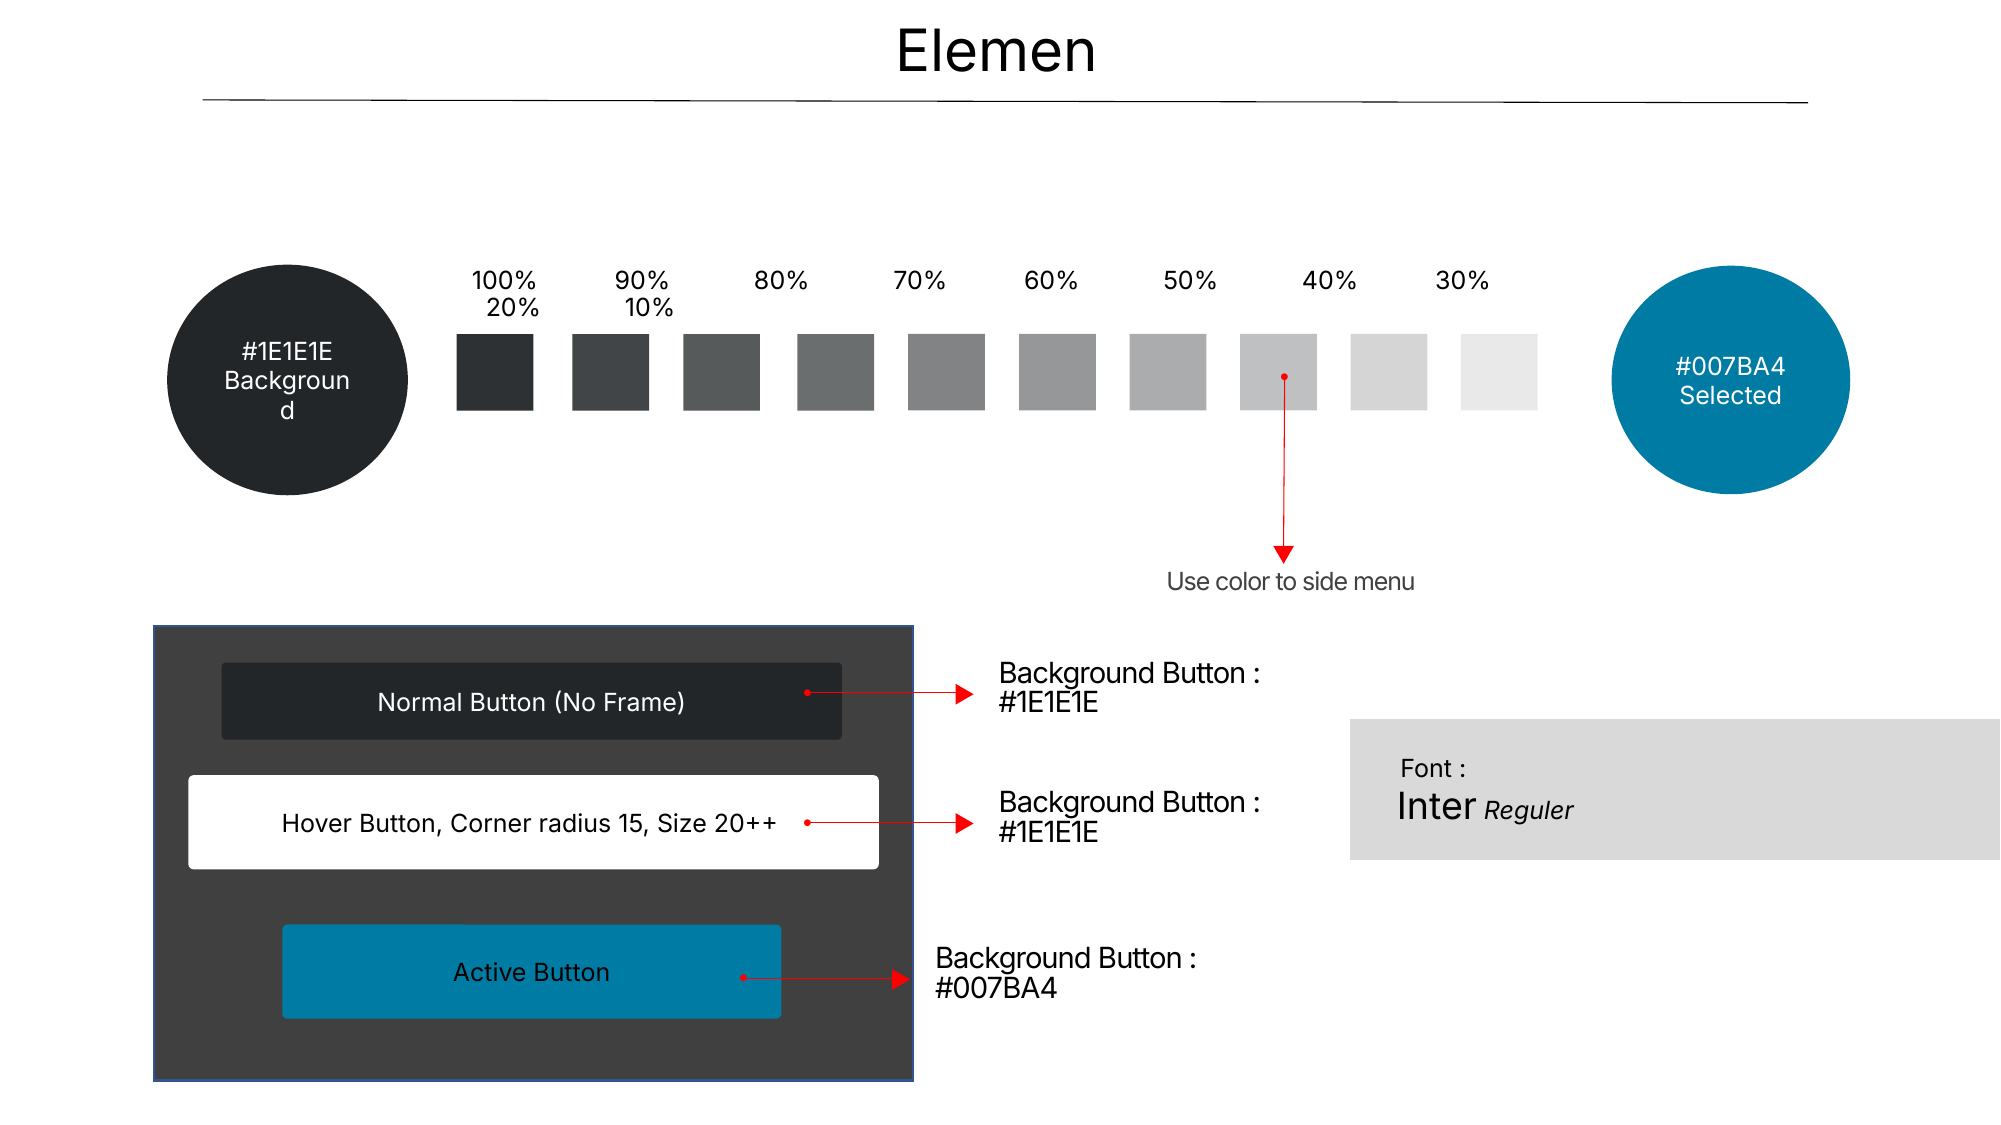

Elemen
#1E1E1E
Background
#007BA4
Selected
# 100%           90%            80%            70%           60%            50%            40%           30%            20%            10%

Use color to side menu

Normal Button (No Frame)
Background Button : #1E1E1E

     Font :
   Inter Reguler
Hover Button, Corner radius 15, Size 20++
Background Button : #1E1E1E

Active Button
Background Button : #007BA4